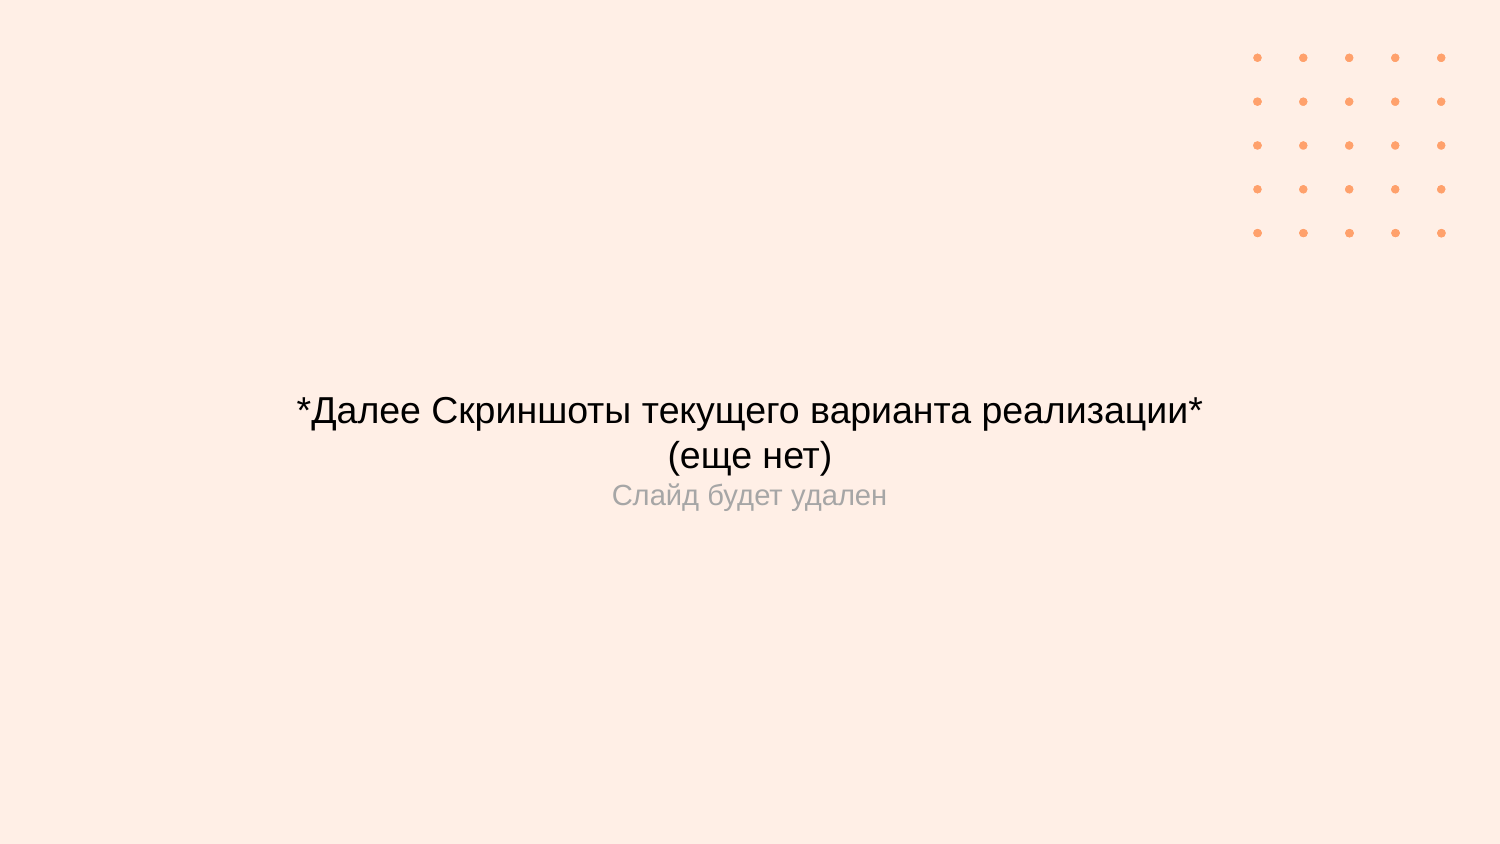

*Далее Скриншоты текущего варианта реализации*
(еще нет)
Слайд будет удален